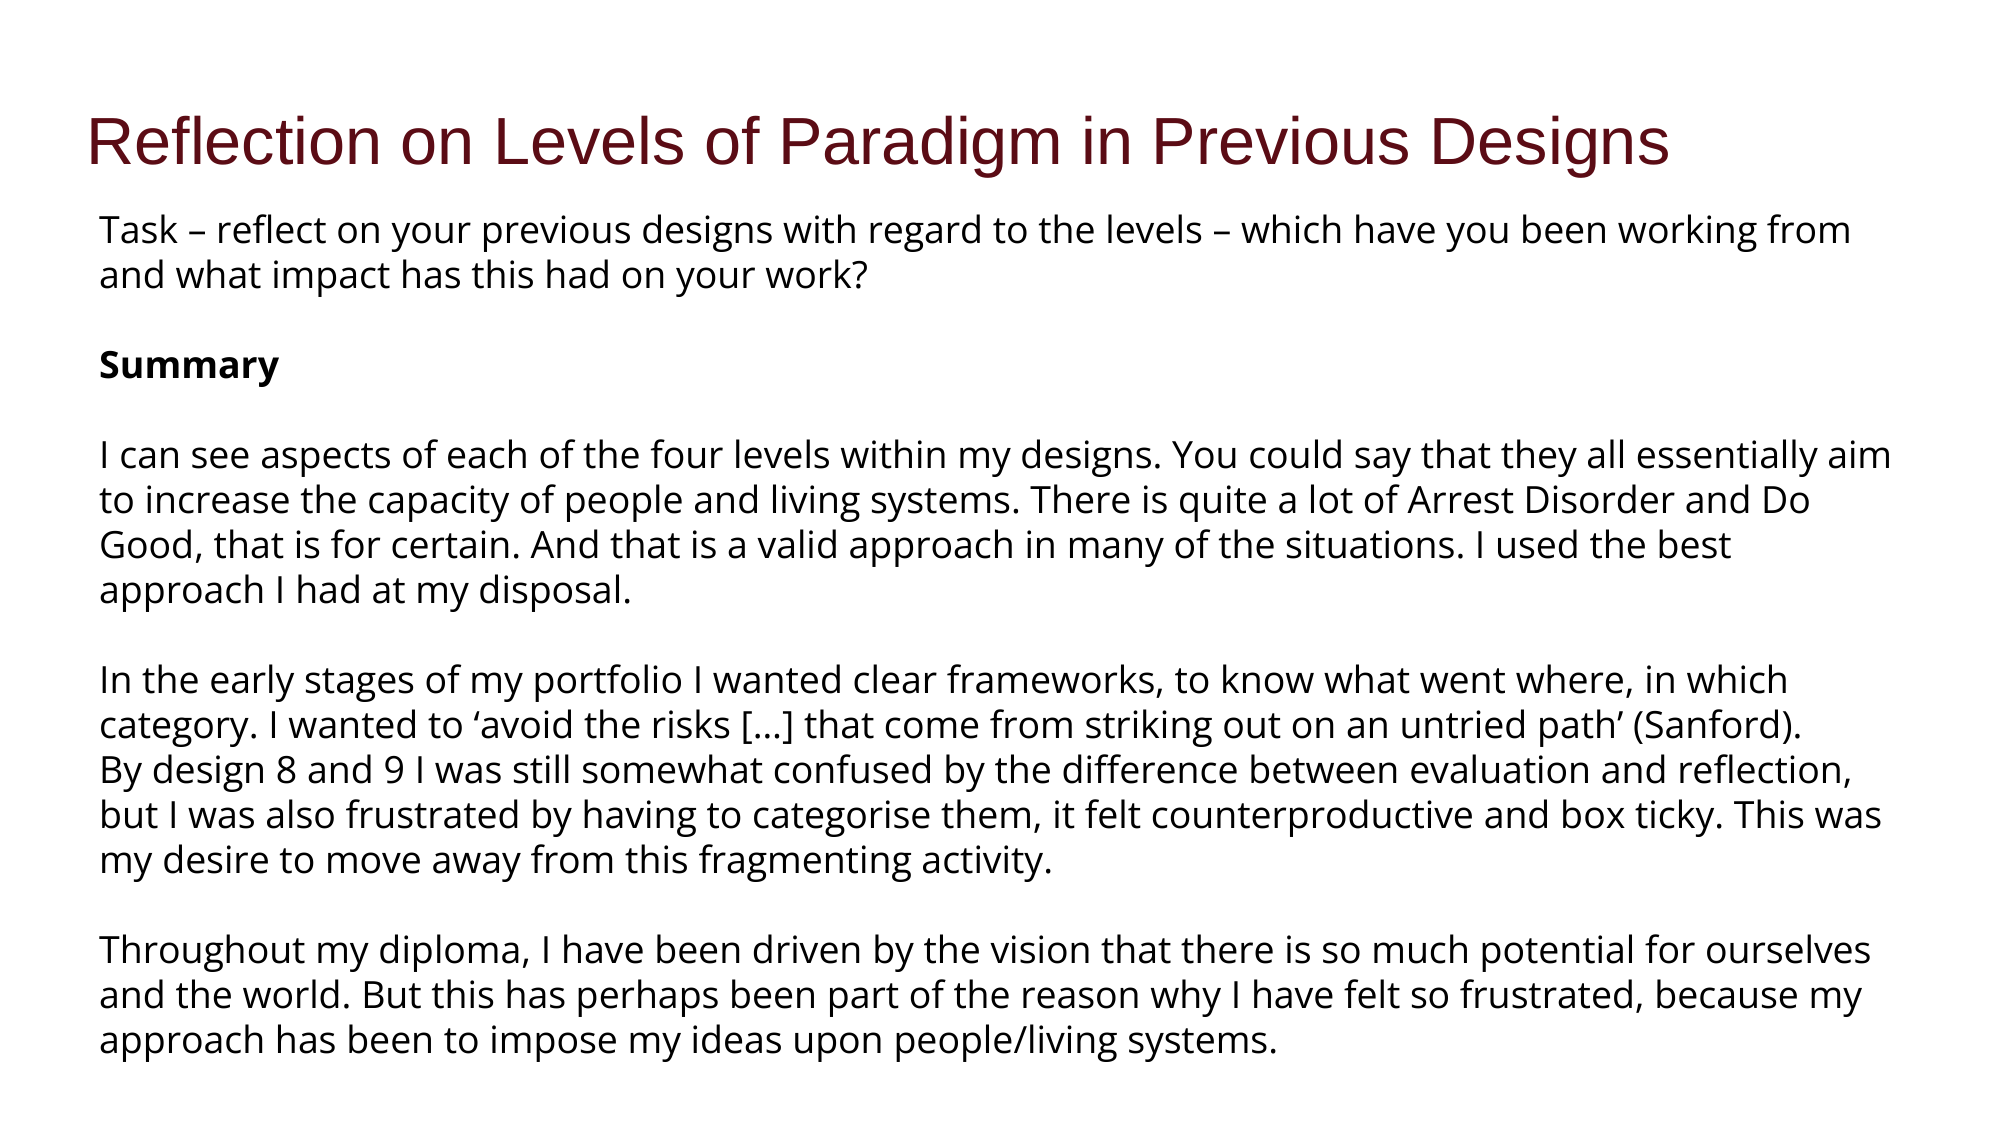

Reflection on Levels of Paradigm in Previous Designs

Task – reflect on your previous designs with regard to the levels – which have you been working from and what impact has this had on your work?

Summary

I can see aspects of each of the four levels within my designs. You could say that they all essentially aim to increase the capacity of people and living systems. There is quite a lot of Arrest Disorder and Do Good, that is for certain. And that is a valid approach in many of the situations. I used the best approach I had at my disposal.

In the early stages of my portfolio I wanted clear frameworks, to know what went where, in which category. I wanted to ‘avoid the risks […] that come from striking out on an untried path’ (Sanford).
By design 8 and 9 I was still somewhat confused by the difference between evaluation and reflection, but I was also frustrated by having to categorise them, it felt counterproductive and box ticky. This was my desire to move away from this fragmenting activity.

Throughout my diploma, I have been driven by the vision that there is so much potential for ourselves and the world. But this has perhaps been part of the reason why I have felt so frustrated, because my approach has been to impose my ideas upon people/living systems.